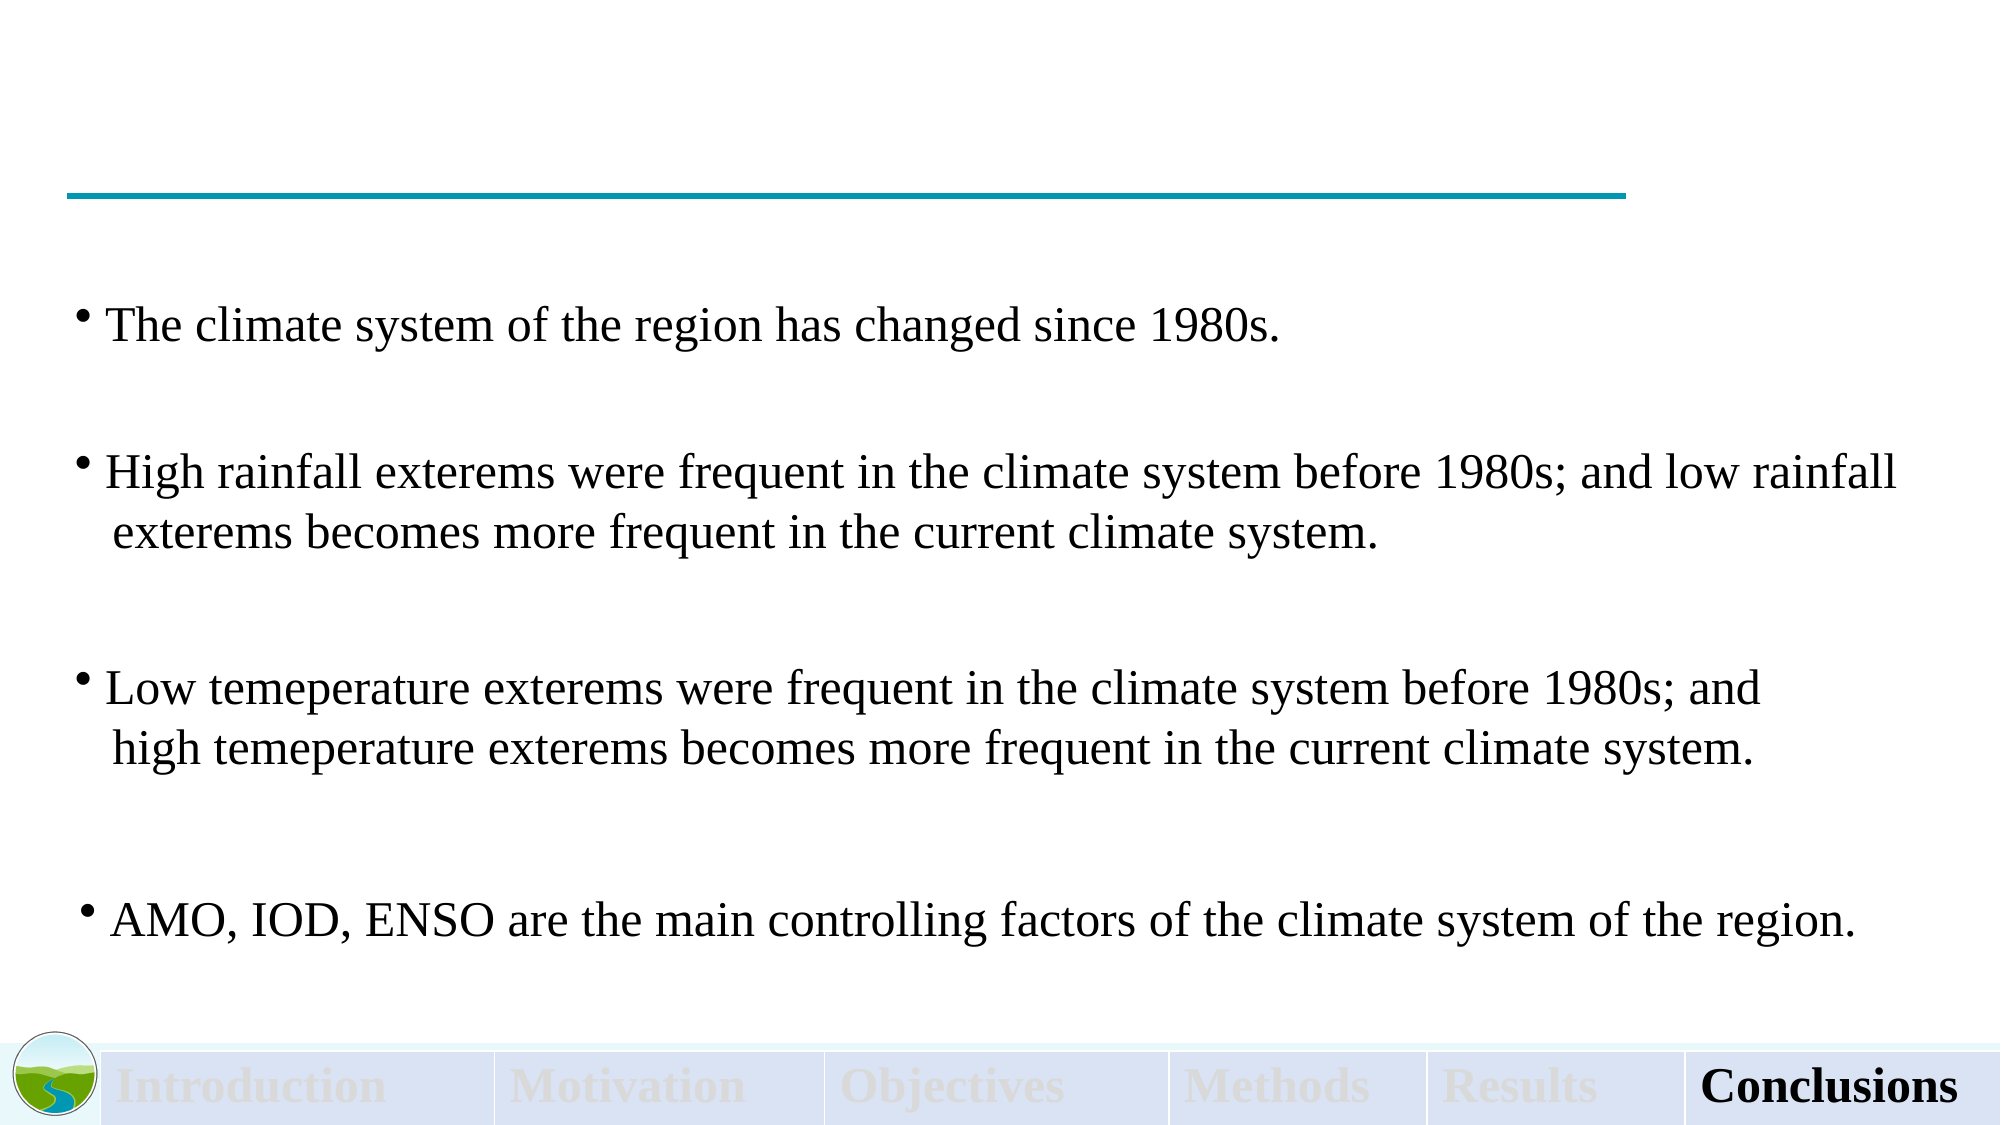

#
 The climate system of the region has changed since 1980s.
 High rainfall exterems were frequent in the climate system before 1980s; and low rainfall
   exterems becomes more frequent in the current climate system.
 Low temeperature exterems were frequent in the climate system before 1980s; and
   high temeperature exterems becomes more frequent in the current climate system.
 AMO, IOD, ENSO are the main controlling factors of the climate system of the region.
| Introduction | Motivation | Objectives | Methods | Results | Conclusions |
| --- | --- | --- | --- | --- | --- |